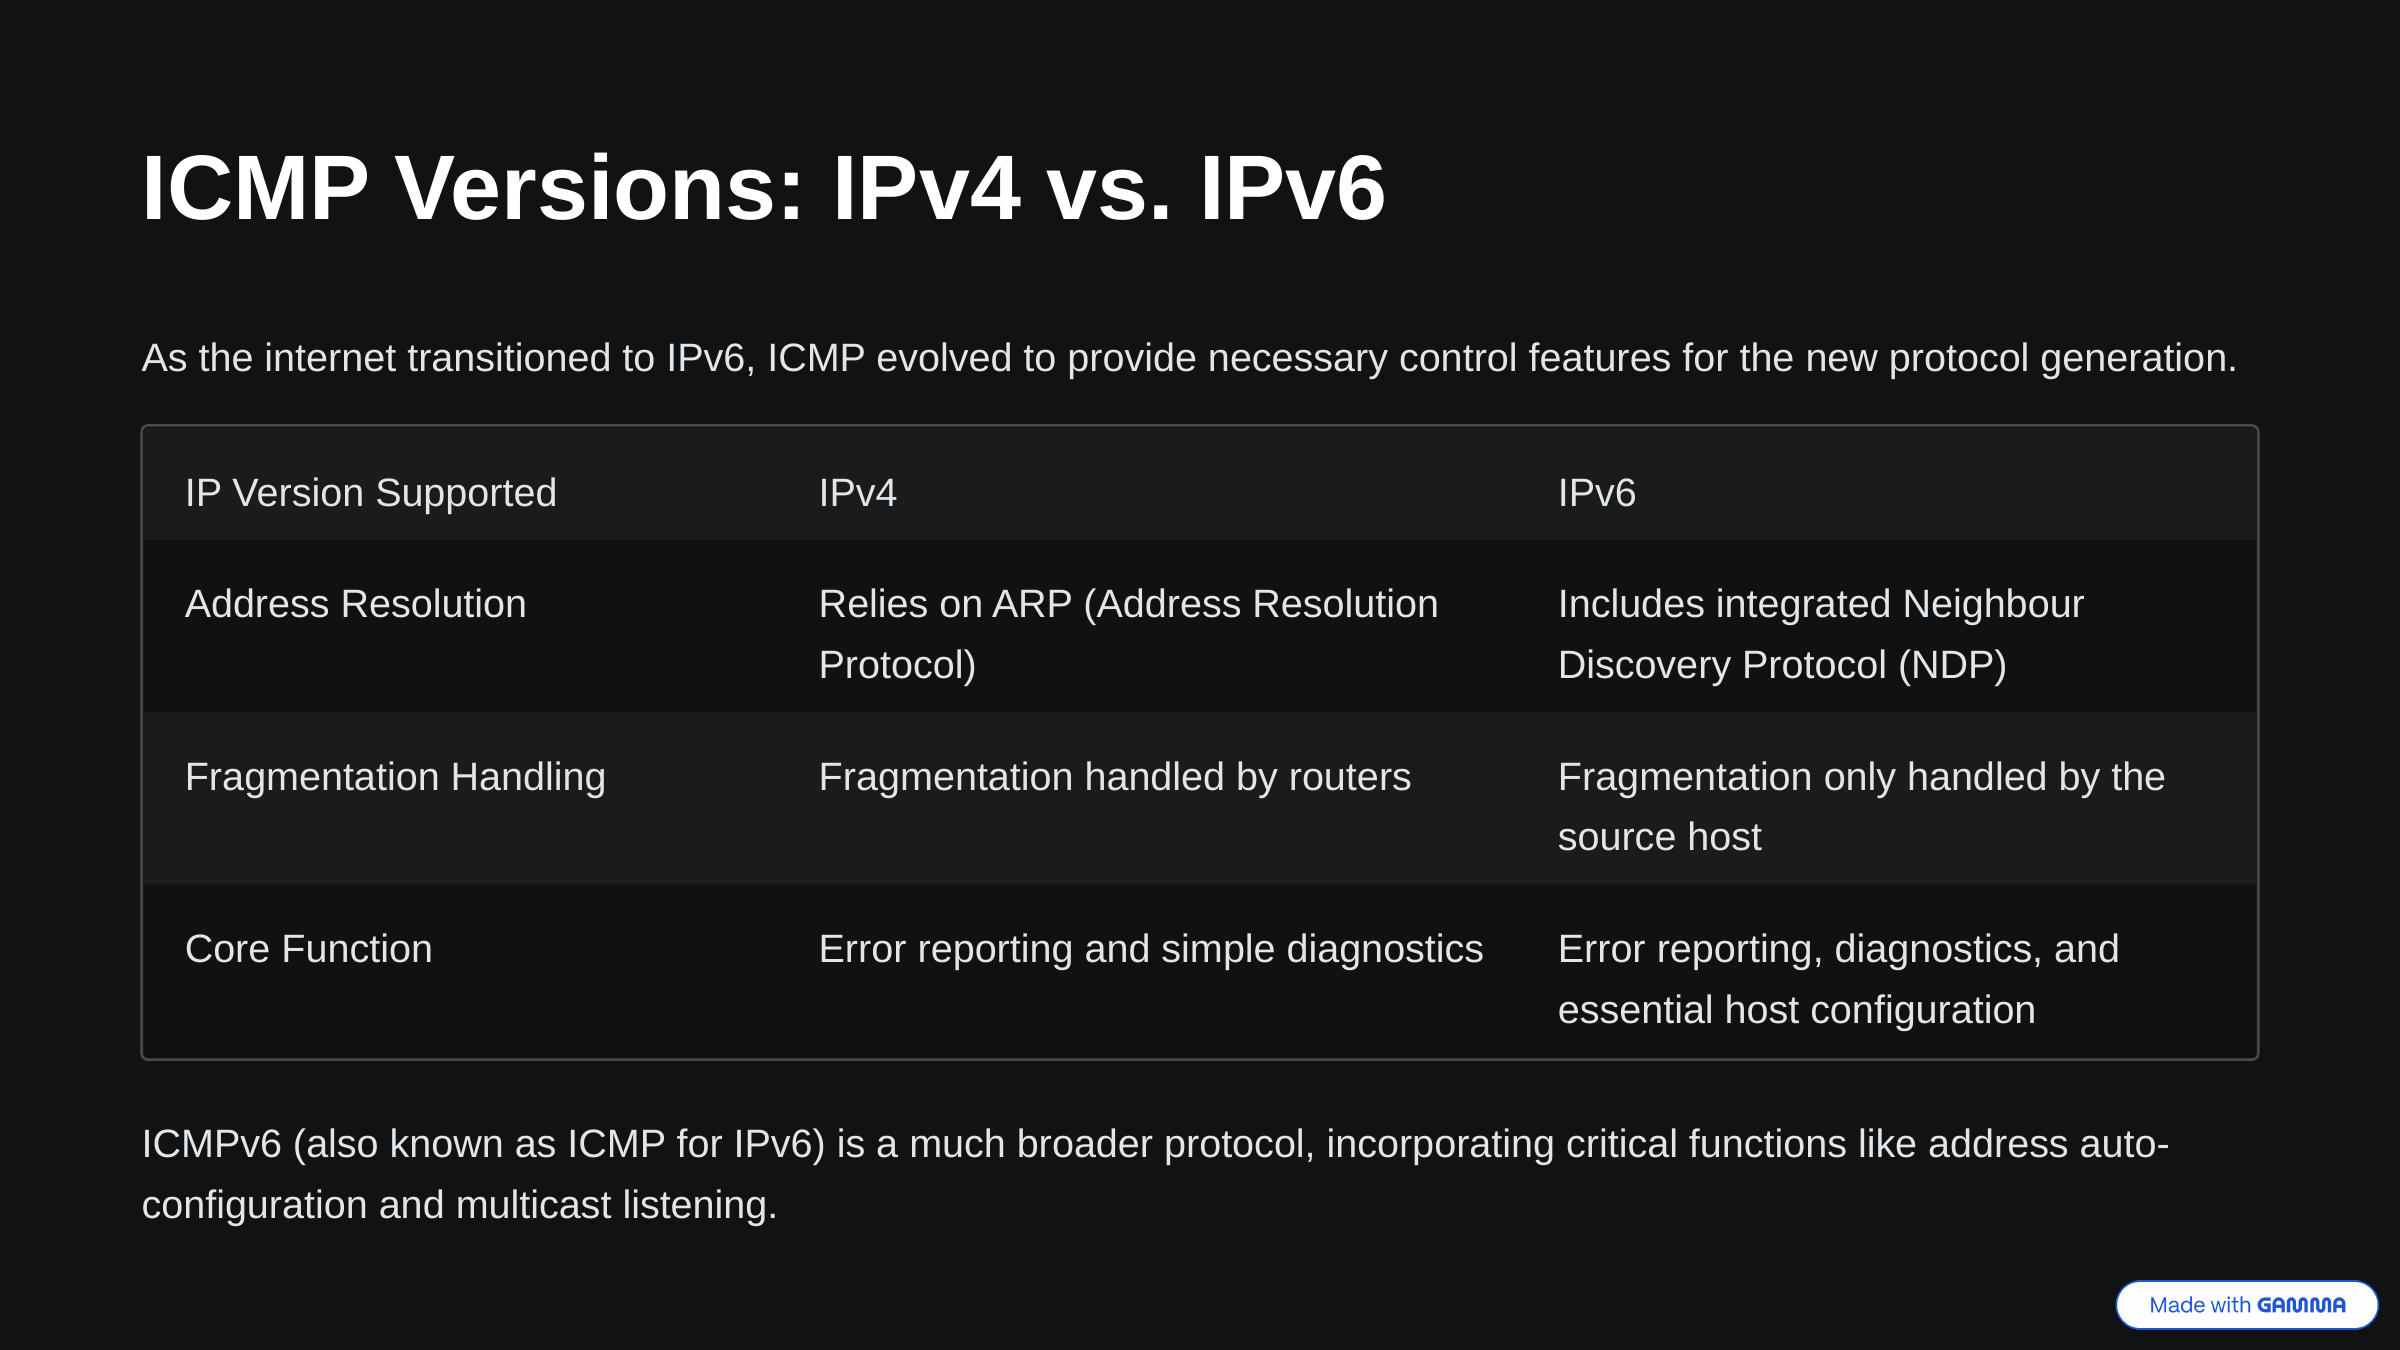

ICMP Versions: IPv4 vs. IPv6
As the internet transitioned to IPv6, ICMP evolved to provide necessary control features for the new protocol generation.

IP Version Supported
IPv4
IPv6

Address Resolution
Relies on ARP (Address Resolution Protocol)
Includes integrated Neighbour Discovery Protocol (NDP)

Fragmentation Handling
Fragmentation handled by routers
Fragmentation only handled by the source host

Core Function
Error reporting and simple diagnostics
Error reporting, diagnostics, and essential host configuration
ICMPv6 (also known as ICMP for IPv6) is a much broader protocol, incorporating critical functions like address auto-configuration and multicast listening.